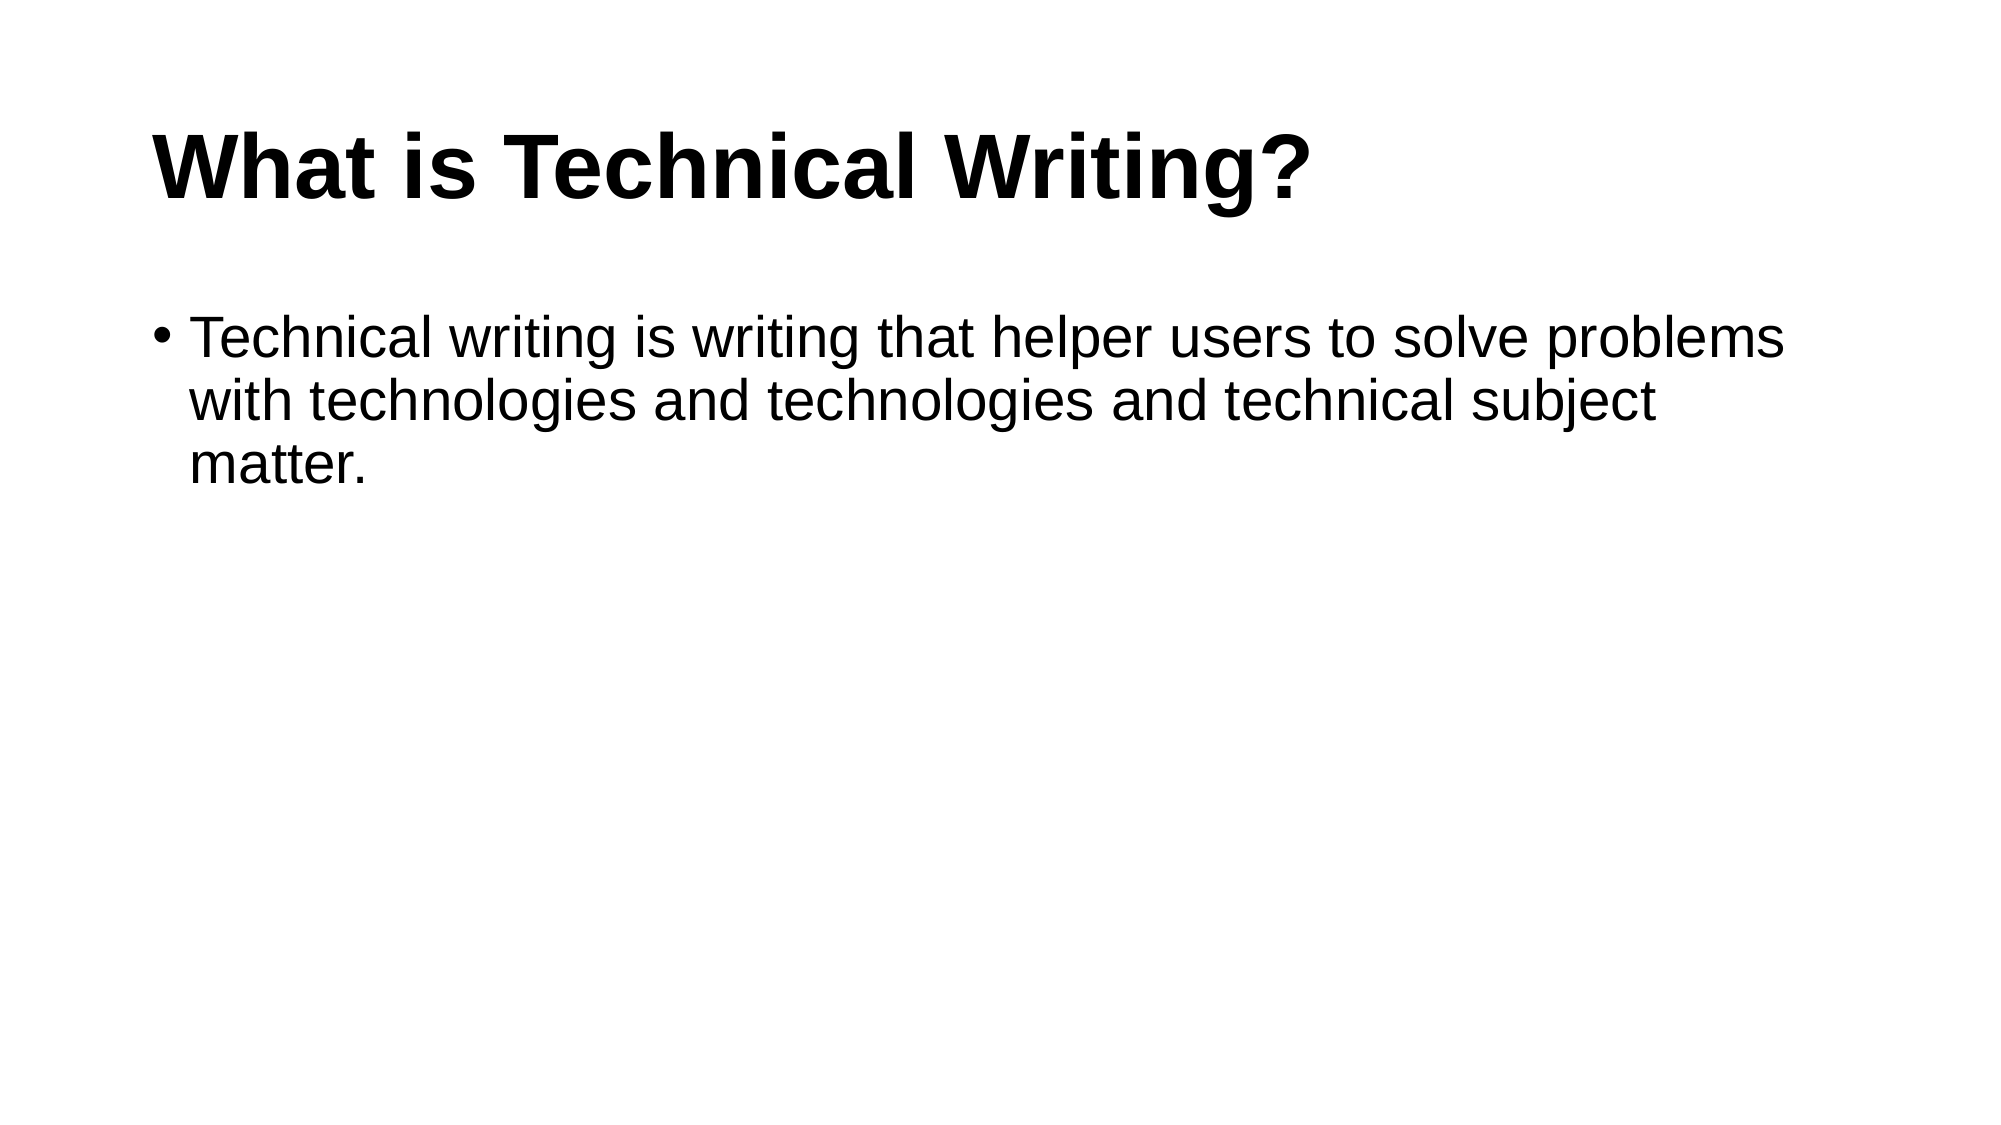

# What is Technical Writing?
Technical writing is writing that helper users to solve problems with technologies and technologies and technical subject matter.